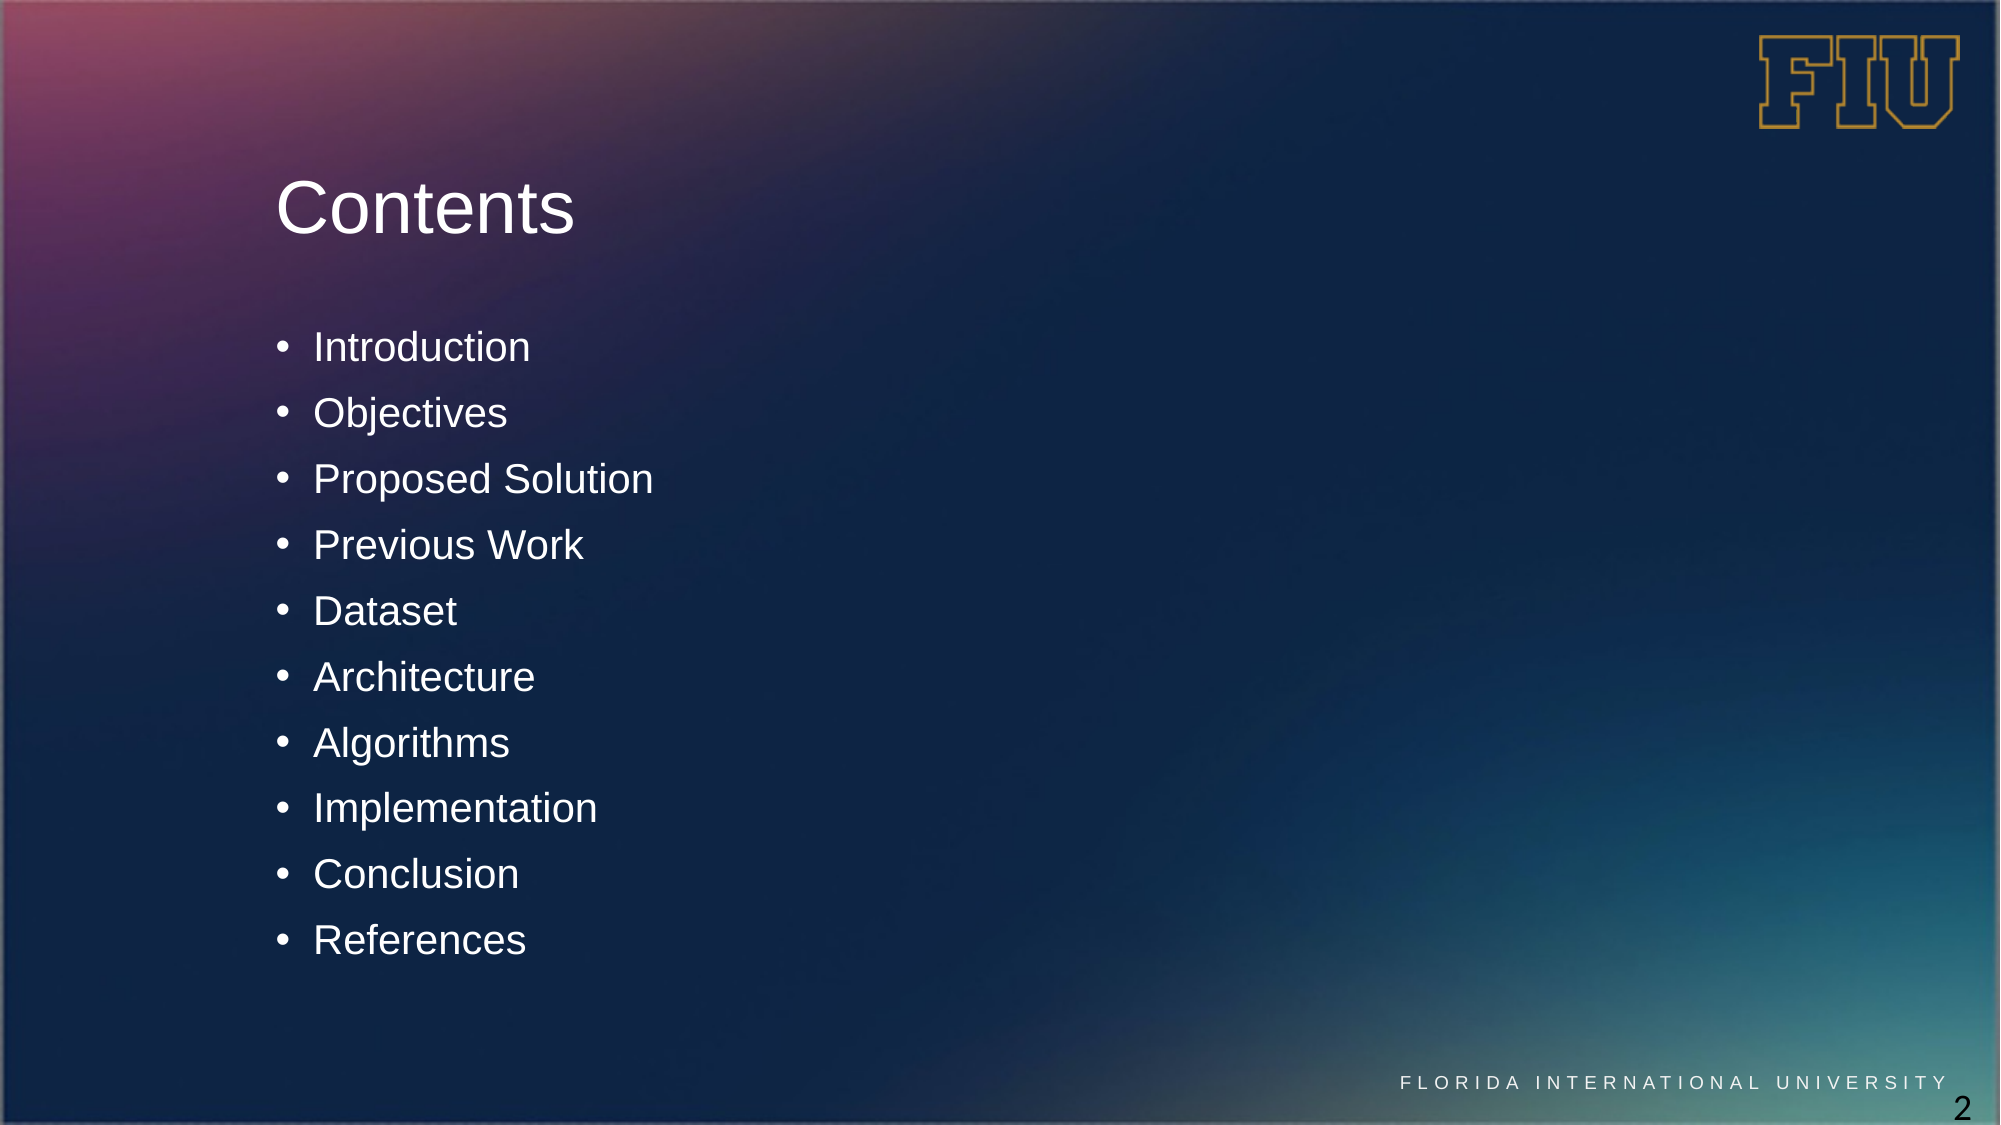

# Contents
Introduction
Objectives
Proposed Solution
Previous Work
Dataset
Architecture
Algorithms
Implementation
Conclusion
References

2